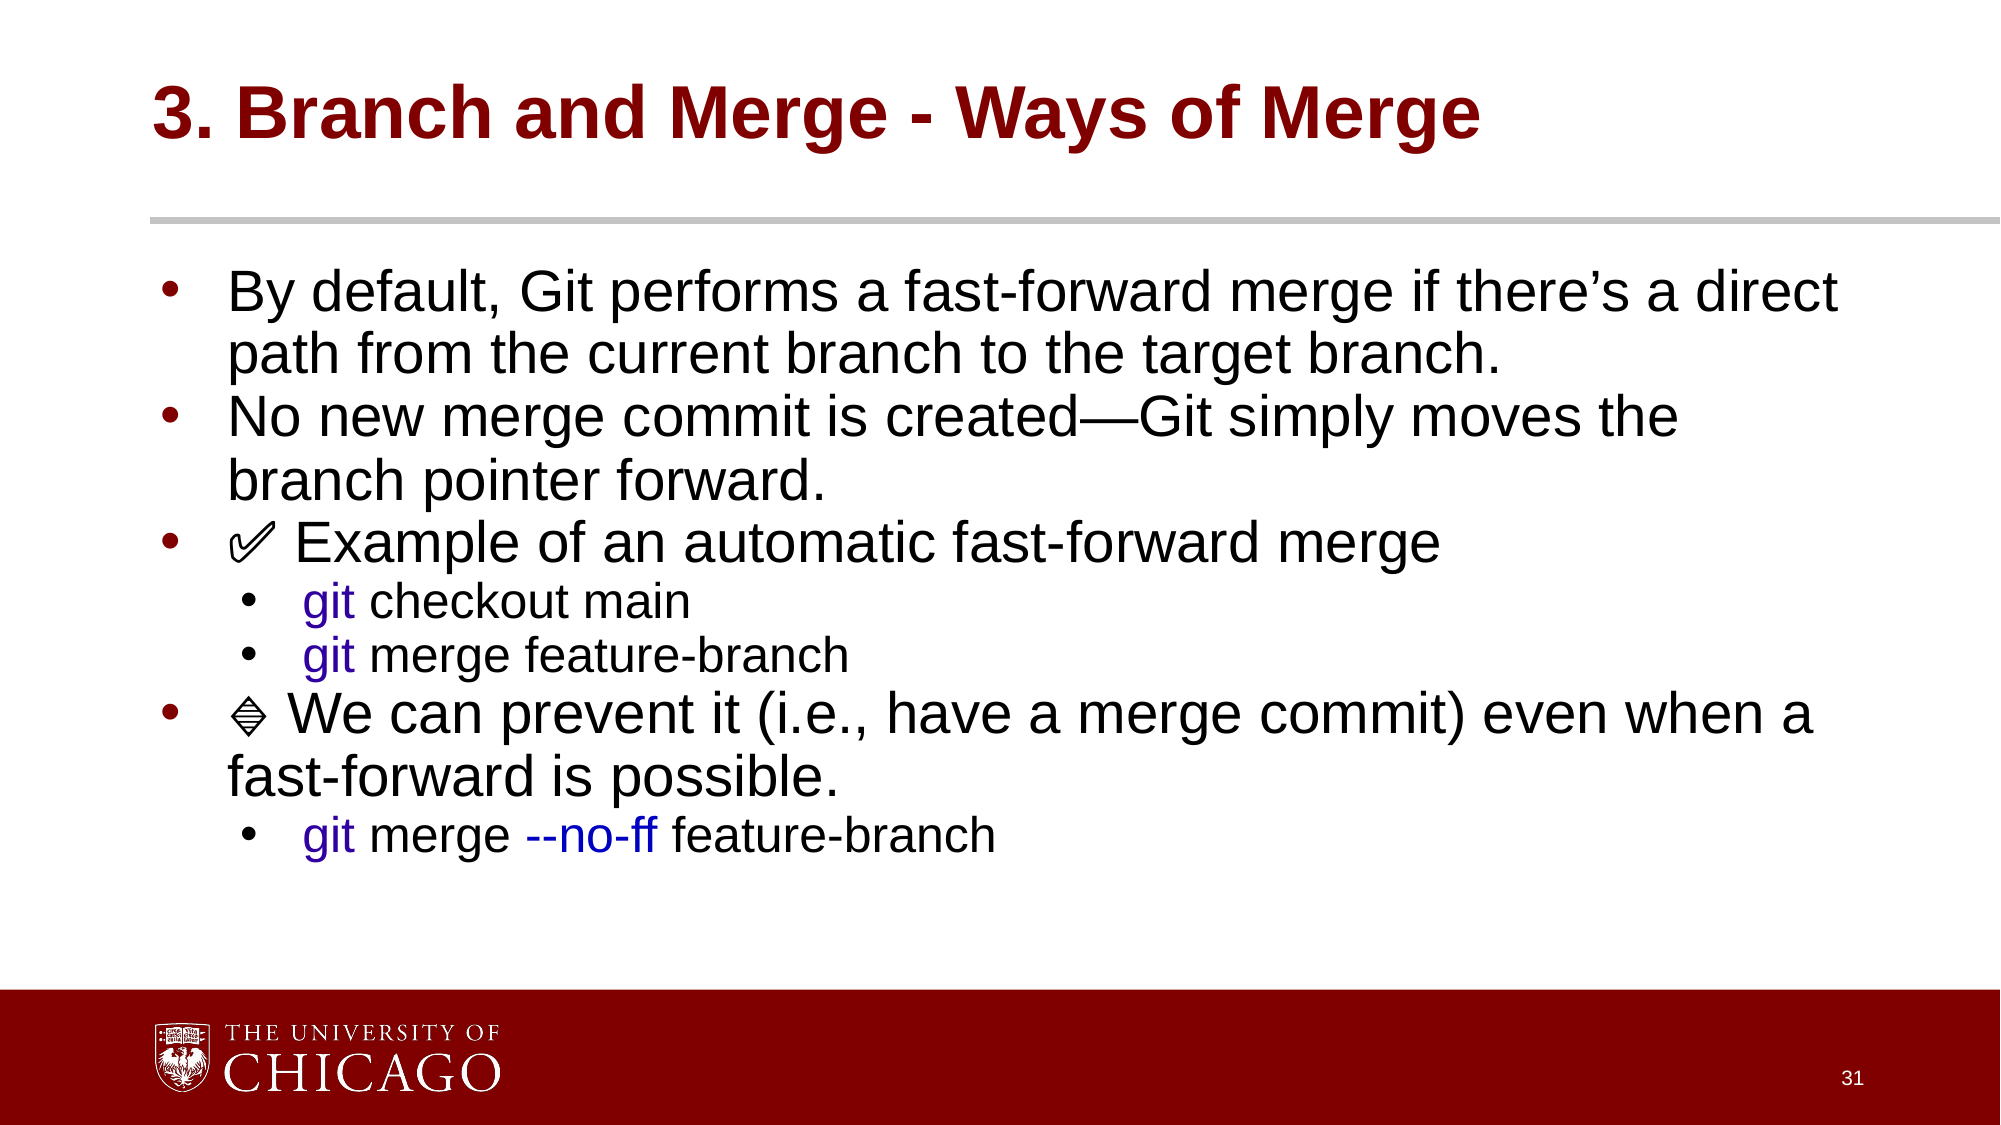

# 3. Branch and Merge - Ways of Merge
By default, Git performs a fast-forward merge if there’s a direct path from the current branch to the target branch.
No new merge commit is created—Git simply moves the branch pointer forward.
✅ Example of an automatic fast-forward merge
git checkout main
git merge feature-branch
🔹 We can prevent it (i.e., have a merge commit) even when a fast-forward is possible.
git merge --no-ff feature-branch
31